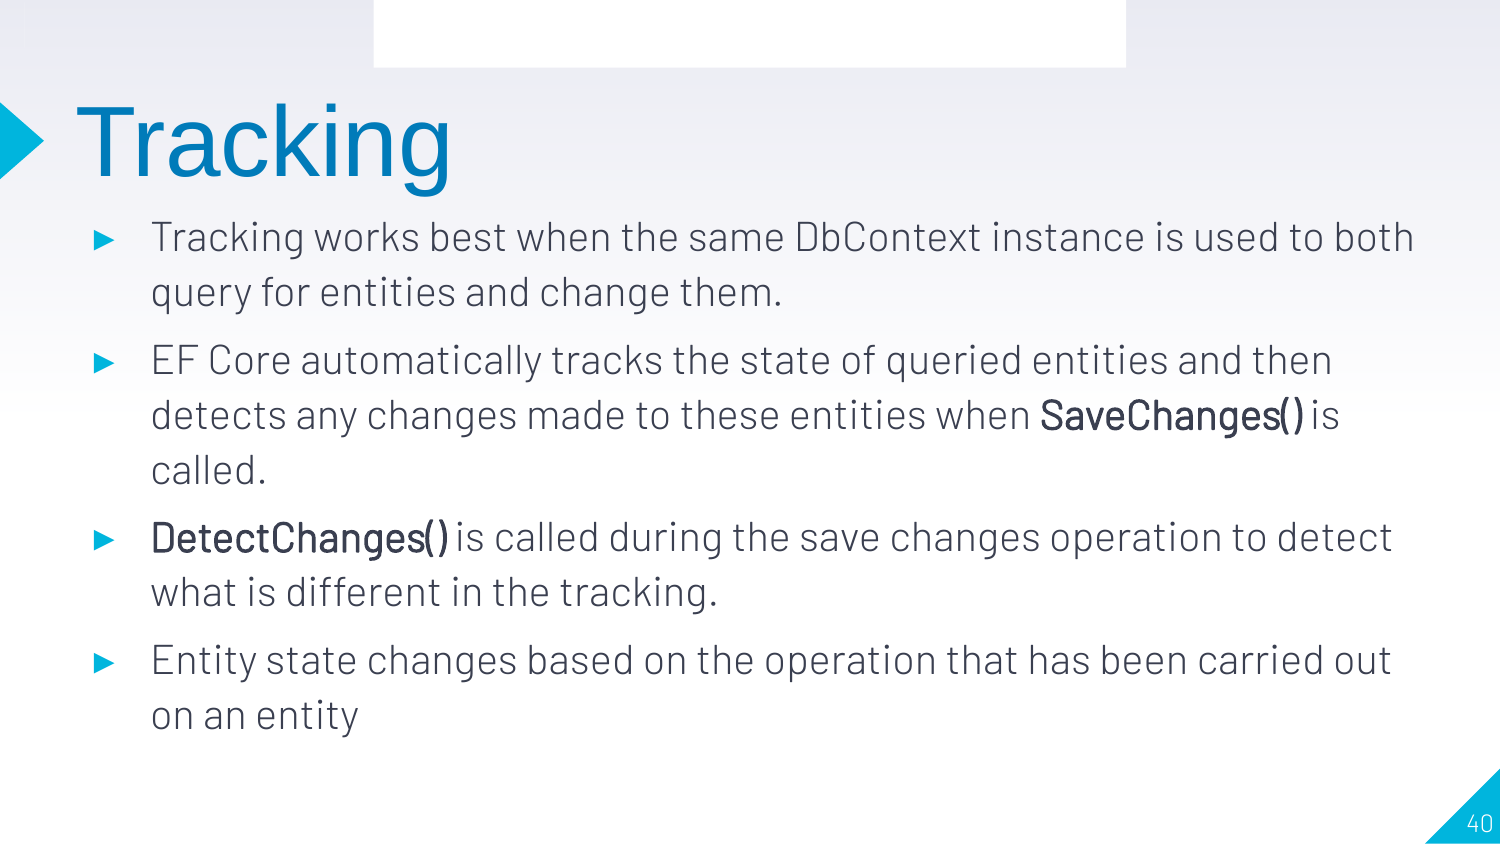

Understanding Tracking and Saving Changes

# Tracking
Tracking works best when the same DbContext instance is used to both query for entities and change them.
EF Core automatically tracks the state of queried entities and then detects any changes made to these entities when SaveChanges() is called.
DetectChanges() is called during the save changes operation to detect what is different in the tracking.
Entity state changes based on the operation that has been carried out on an entity
40